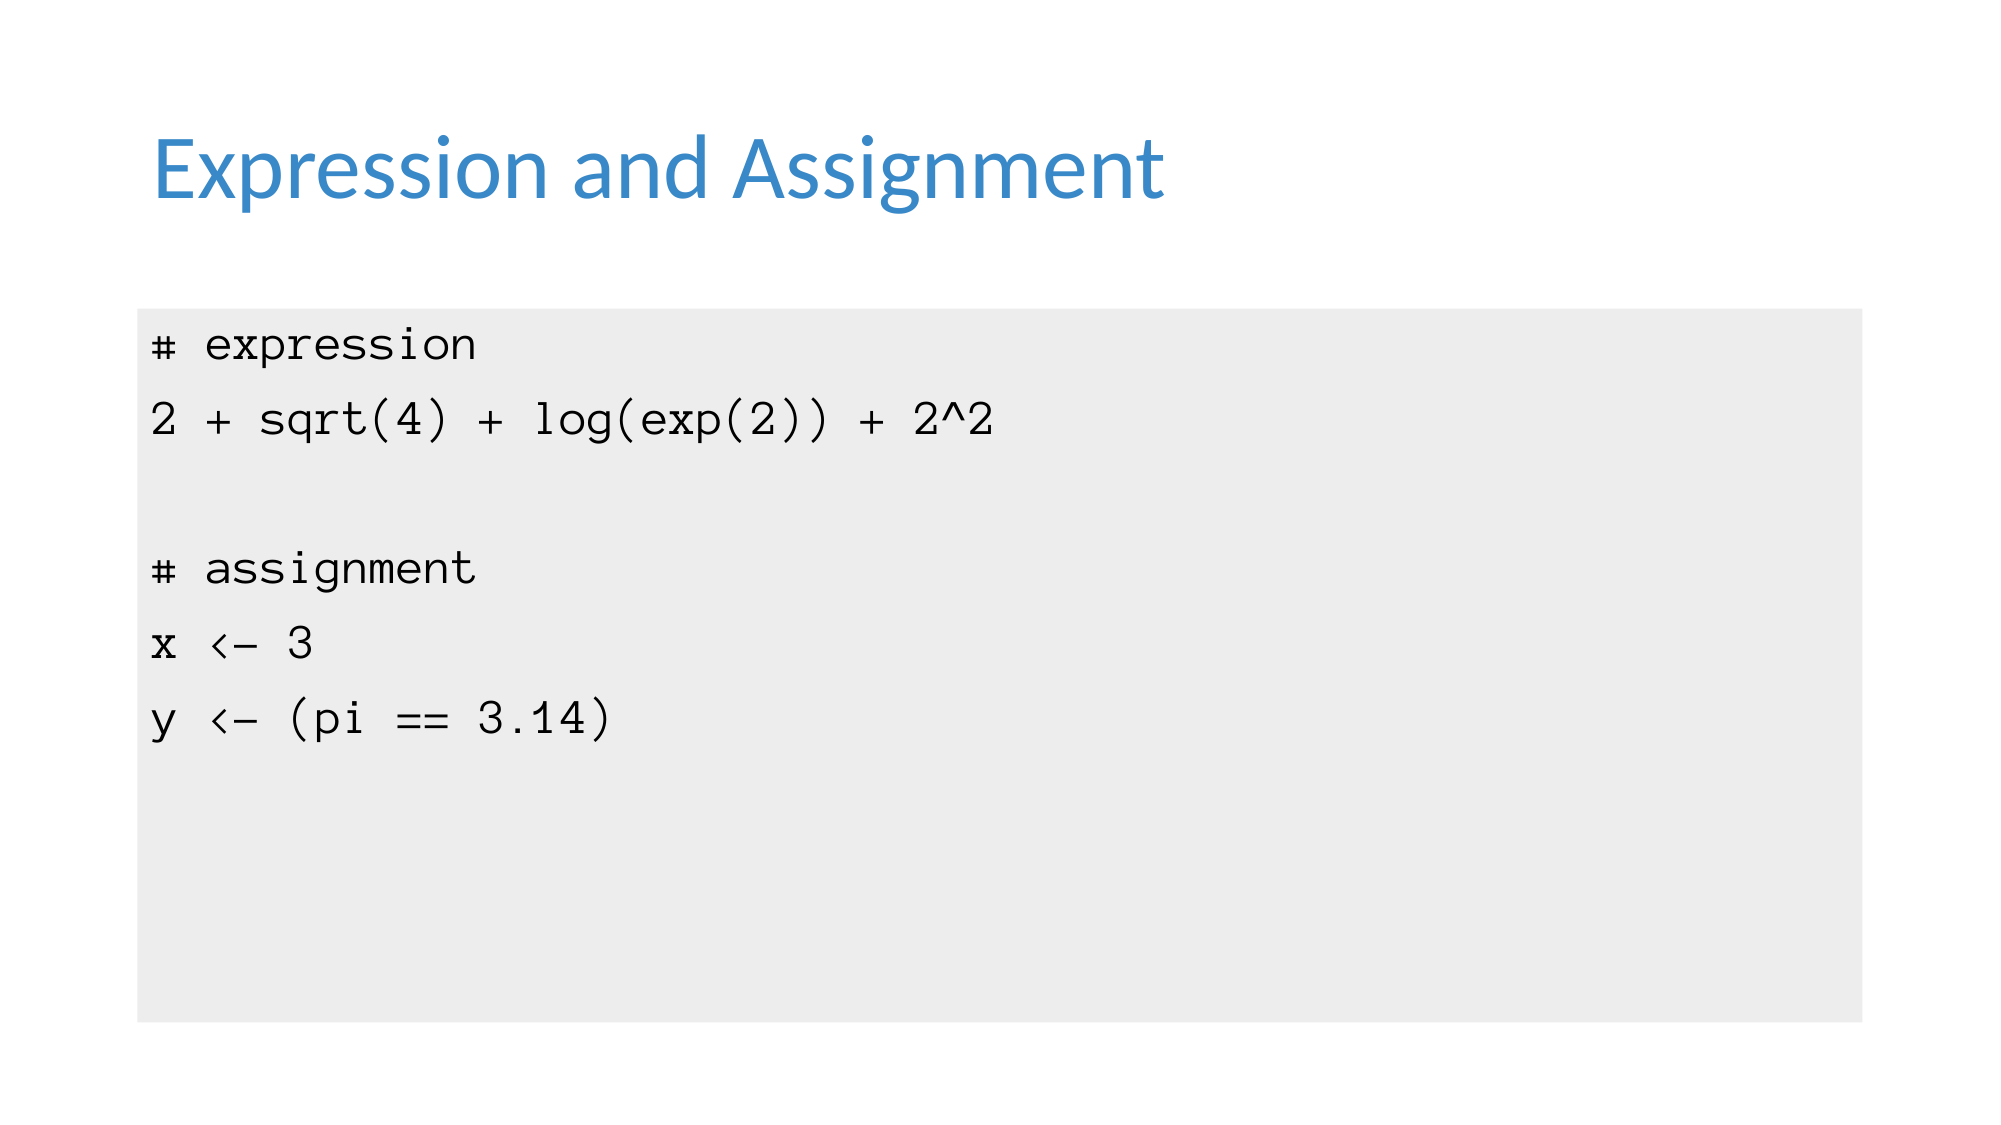

# Expression and Assignment
# expression
2 + sqrt(4) + log(exp(2)) + 2^2

# assignment
x <- 3
y <- (pi == 3.14)